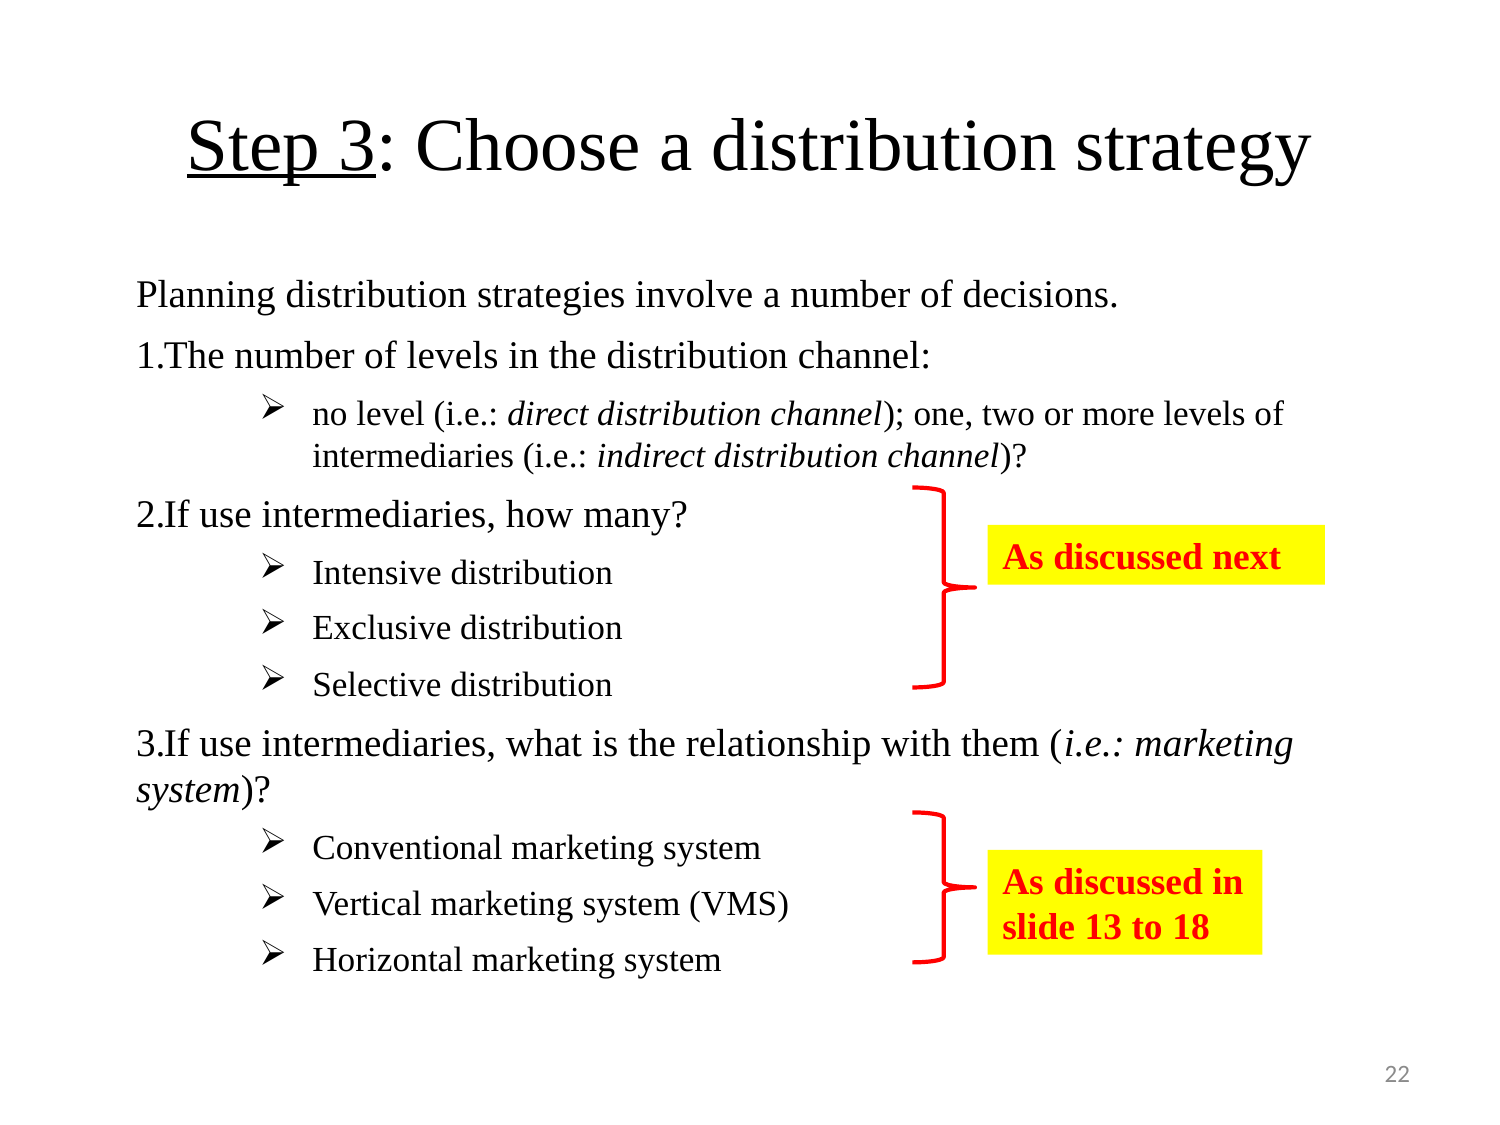

Step 3: Choose a distribution strategy
Planning distribution strategies involve a number of decisions.
The number of levels in the distribution channel:
no level (i.e.: direct distribution channel); one, two or more levels of intermediaries (i.e.: indirect distribution channel)?
If use intermediaries, how many?
Intensive distribution
Exclusive distribution
Selective distribution
If use intermediaries, what is the relationship with them (i.e.: marketing system)?
Conventional marketing system
Vertical marketing system (VMS)
Horizontal marketing system

As discussed next

As discussed in slide 13 to 18
22